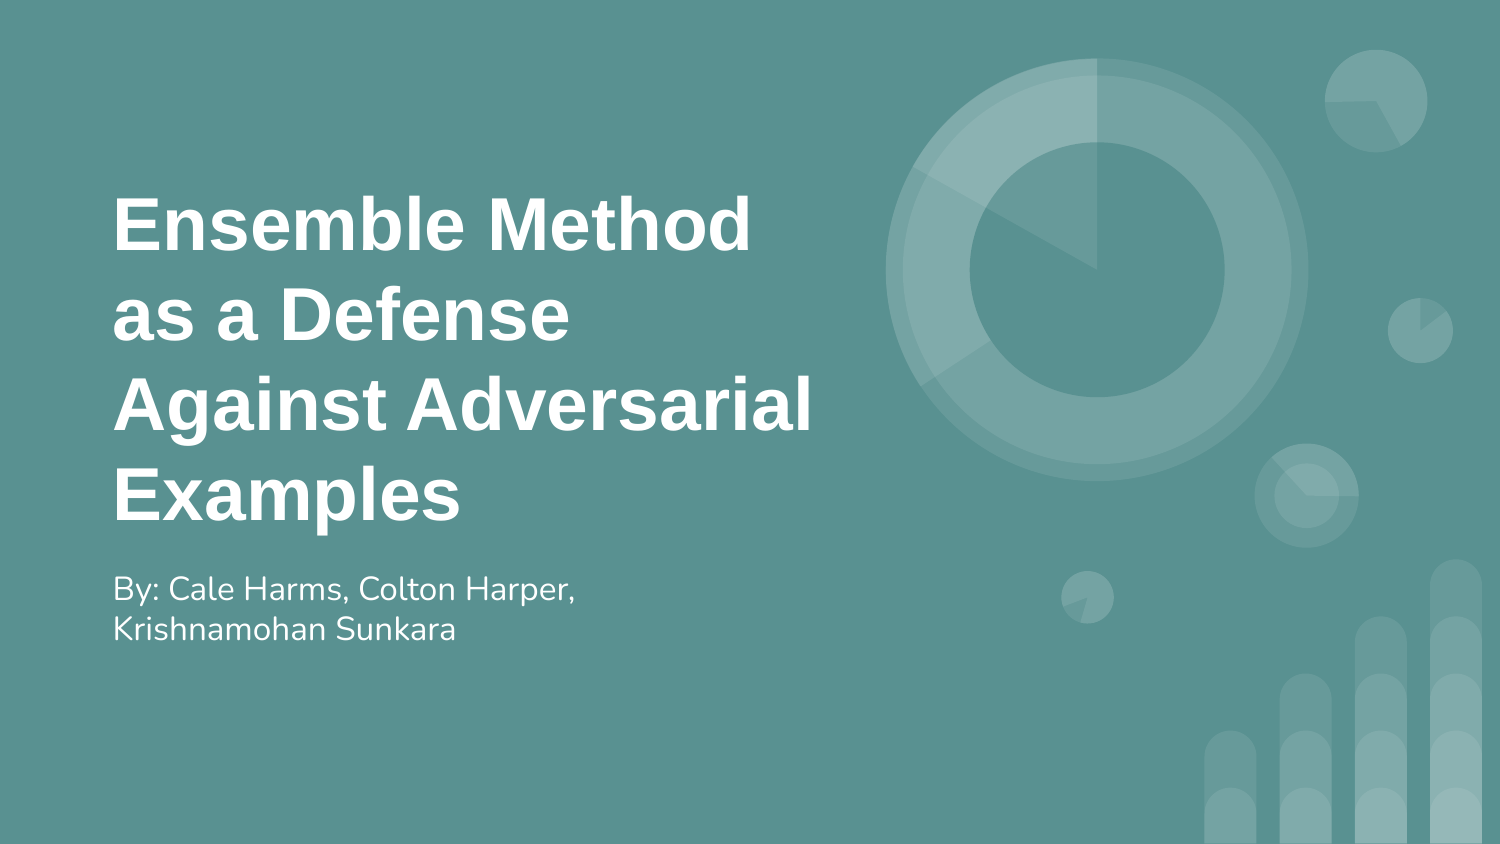

# Ensemble Method as a Defense Against Adversarial Examples
By: Cale Harms, Colton Harper, Krishnamohan Sunkara